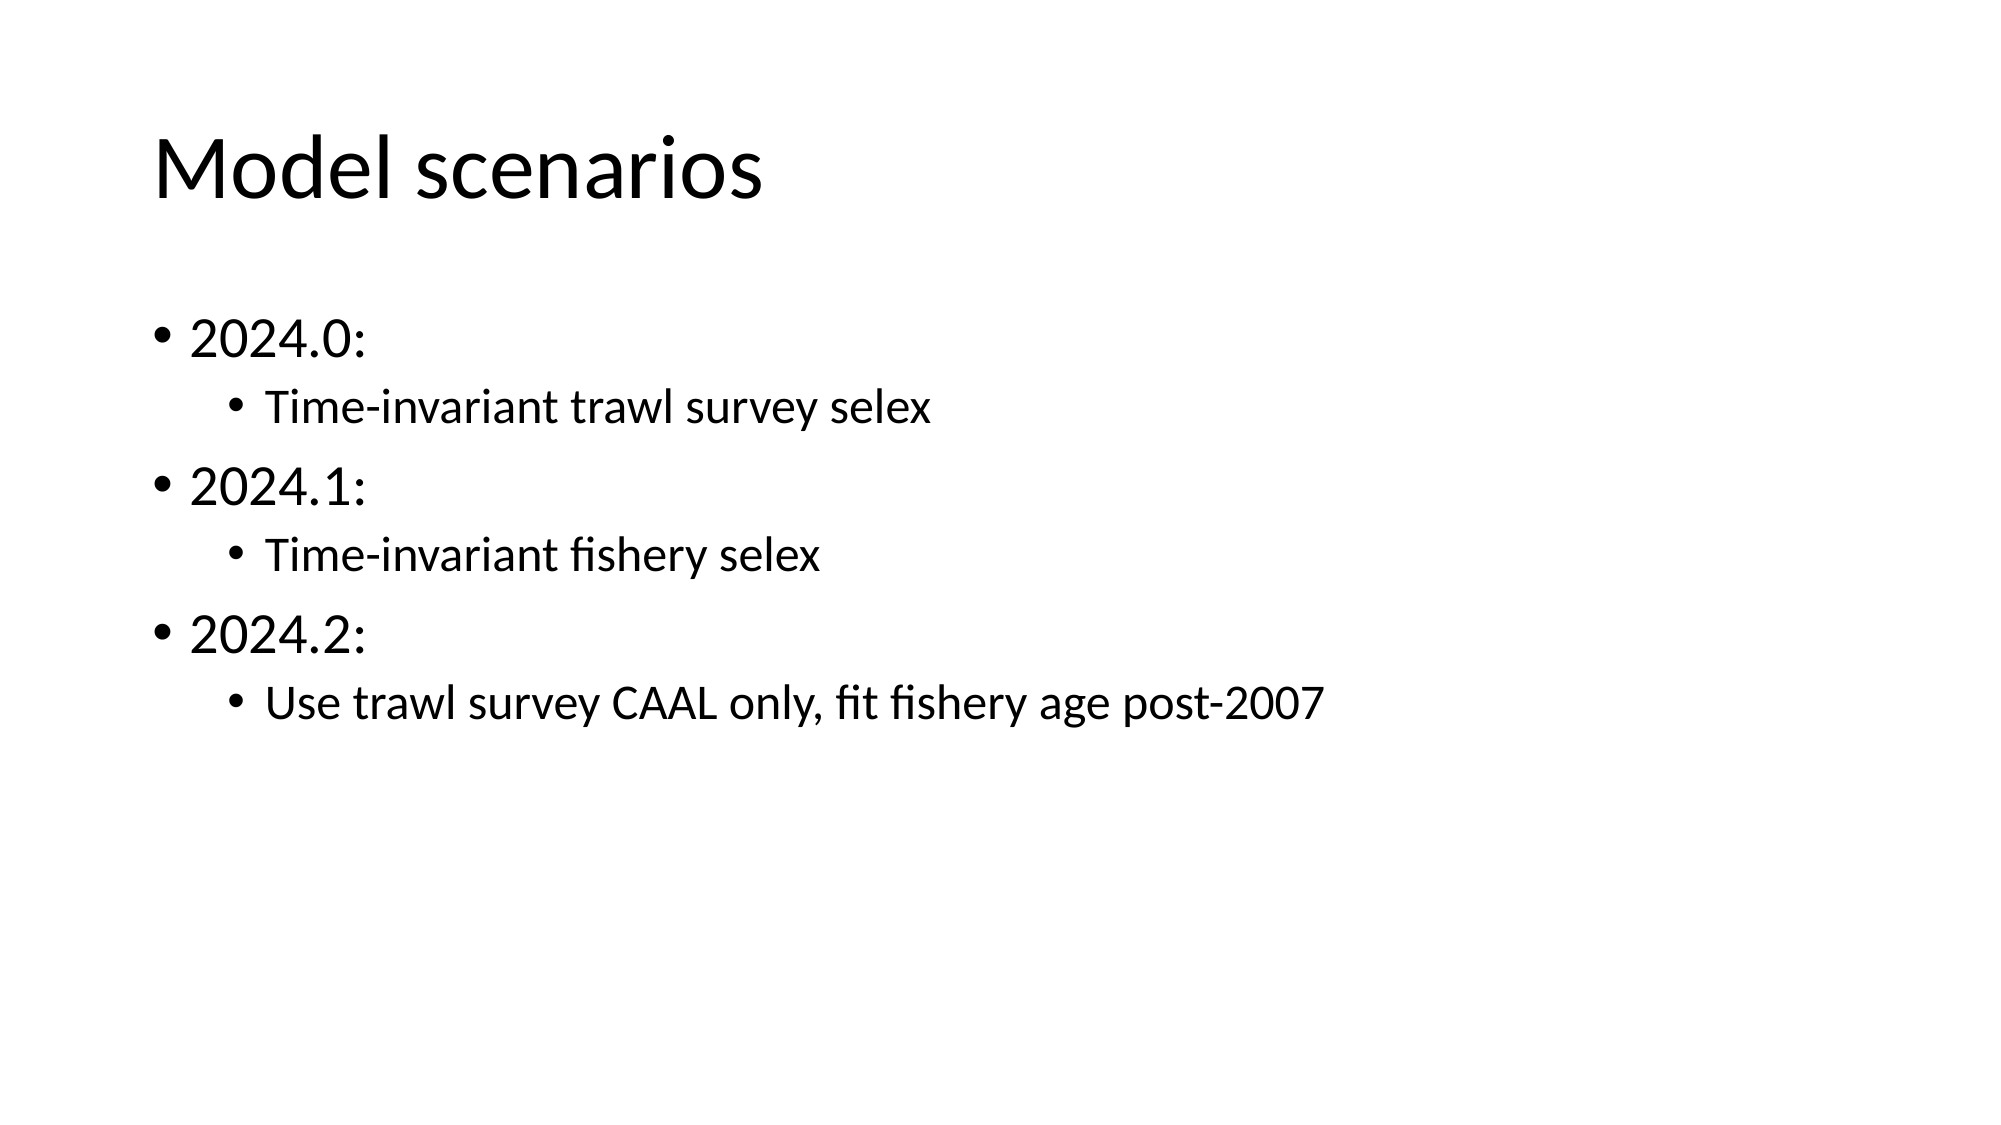

# Model scenarios
2024.0:
Time-invariant trawl survey selex
2024.1:
Time-invariant fishery selex
2024.2:
Use trawl survey CAAL only, fit fishery age post-2007